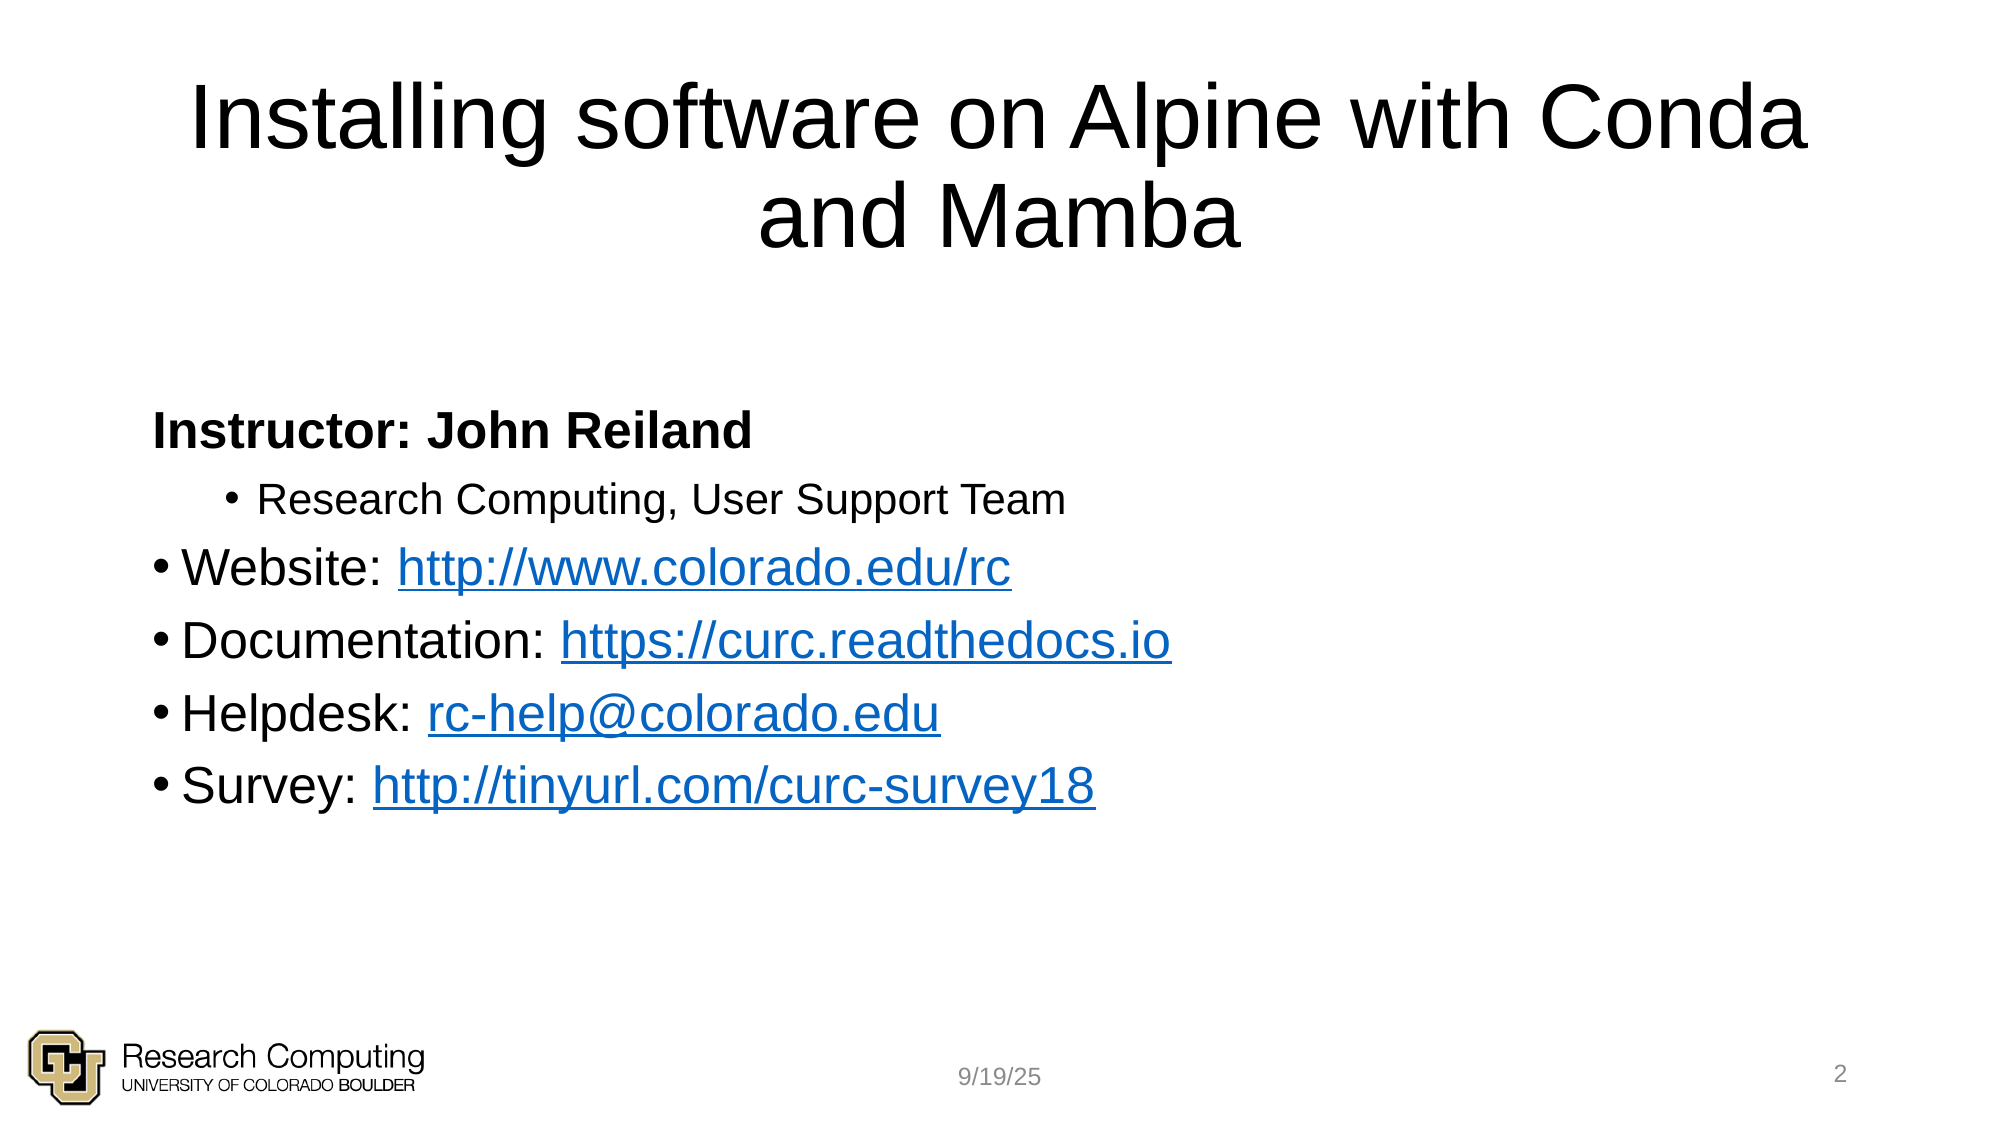

# Installing software on Alpine with Conda and Mamba
Instructor: John Reiland
Research Computing, User Support Team
Website: http://www.colorado.edu/rc
Documentation: https://curc.readthedocs.io
Helpdesk: rc-help@colorado.edu
Survey: http://tinyurl.com/curc-survey18
2
9/19/25